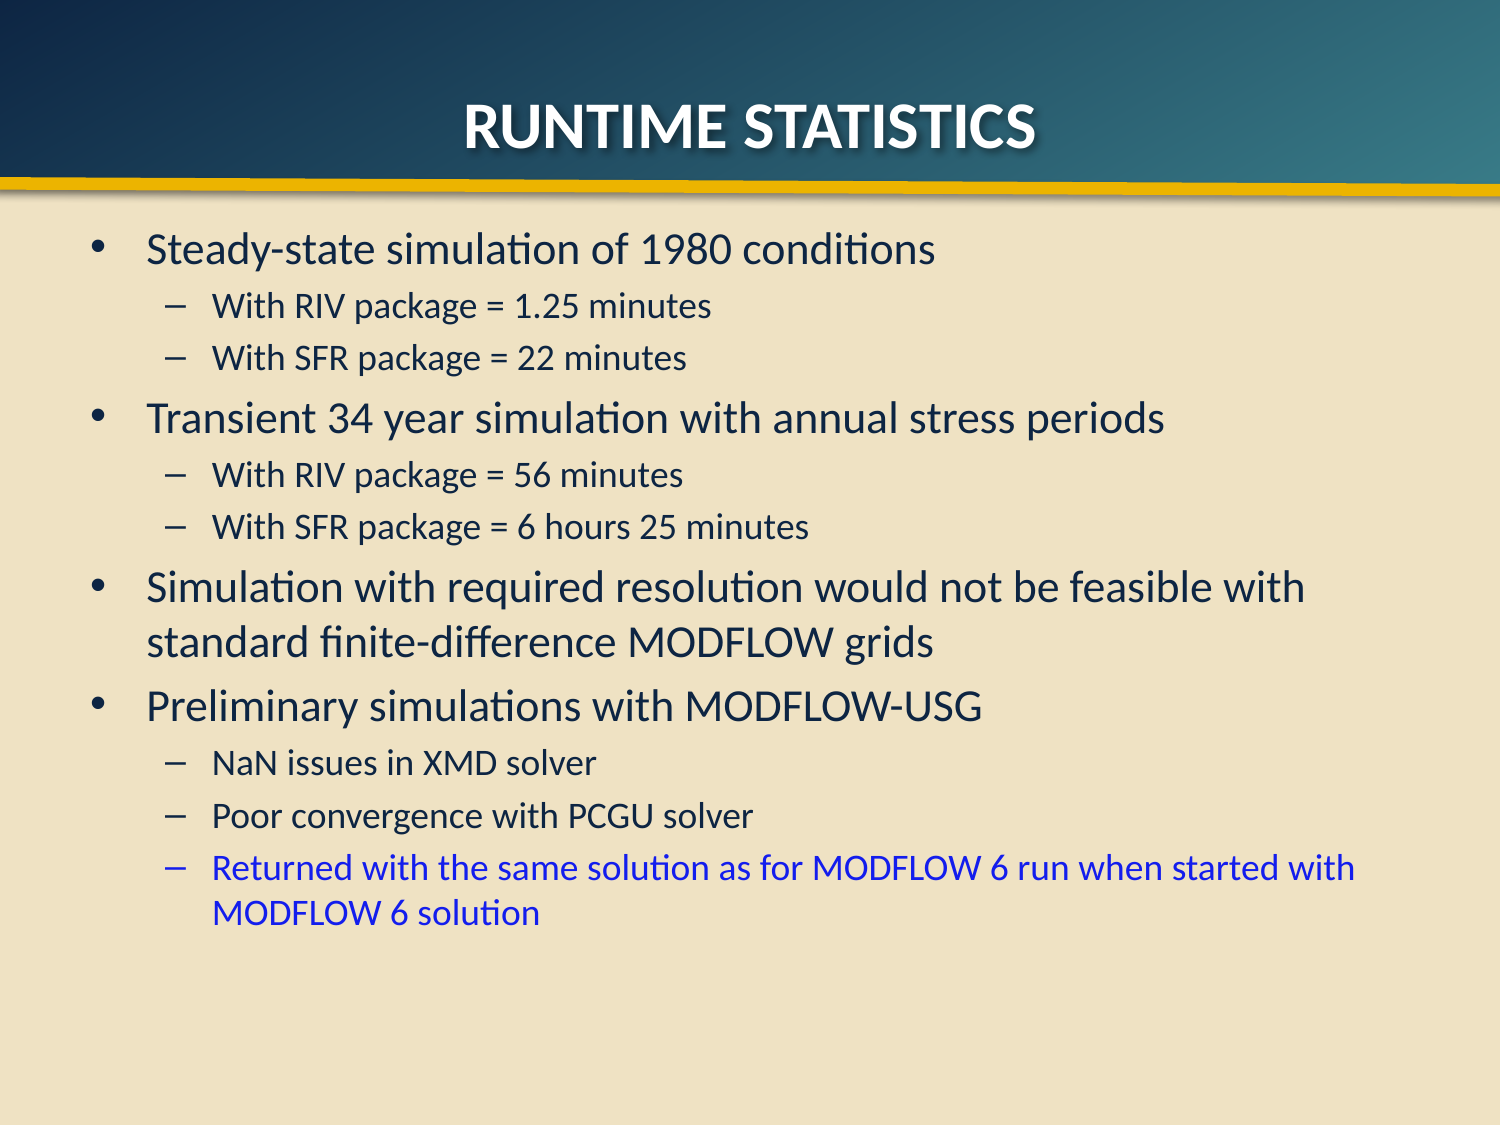

# Runtime statistics
Steady-state simulation of 1980 conditions
With RIV package = 1.25 minutes
With SFR package = 22 minutes
Transient 34 year simulation with annual stress periods
With RIV package = 56 minutes
With SFR package = 6 hours 25 minutes
Simulation with required resolution would not be feasible with standard finite-difference MODFLOW grids
Preliminary simulations with MODFLOW-USG
NaN issues in XMD solver
Poor convergence with PCGU solver
Returned with the same solution as for MODFLOW 6 run when started with MODFLOW 6 solution